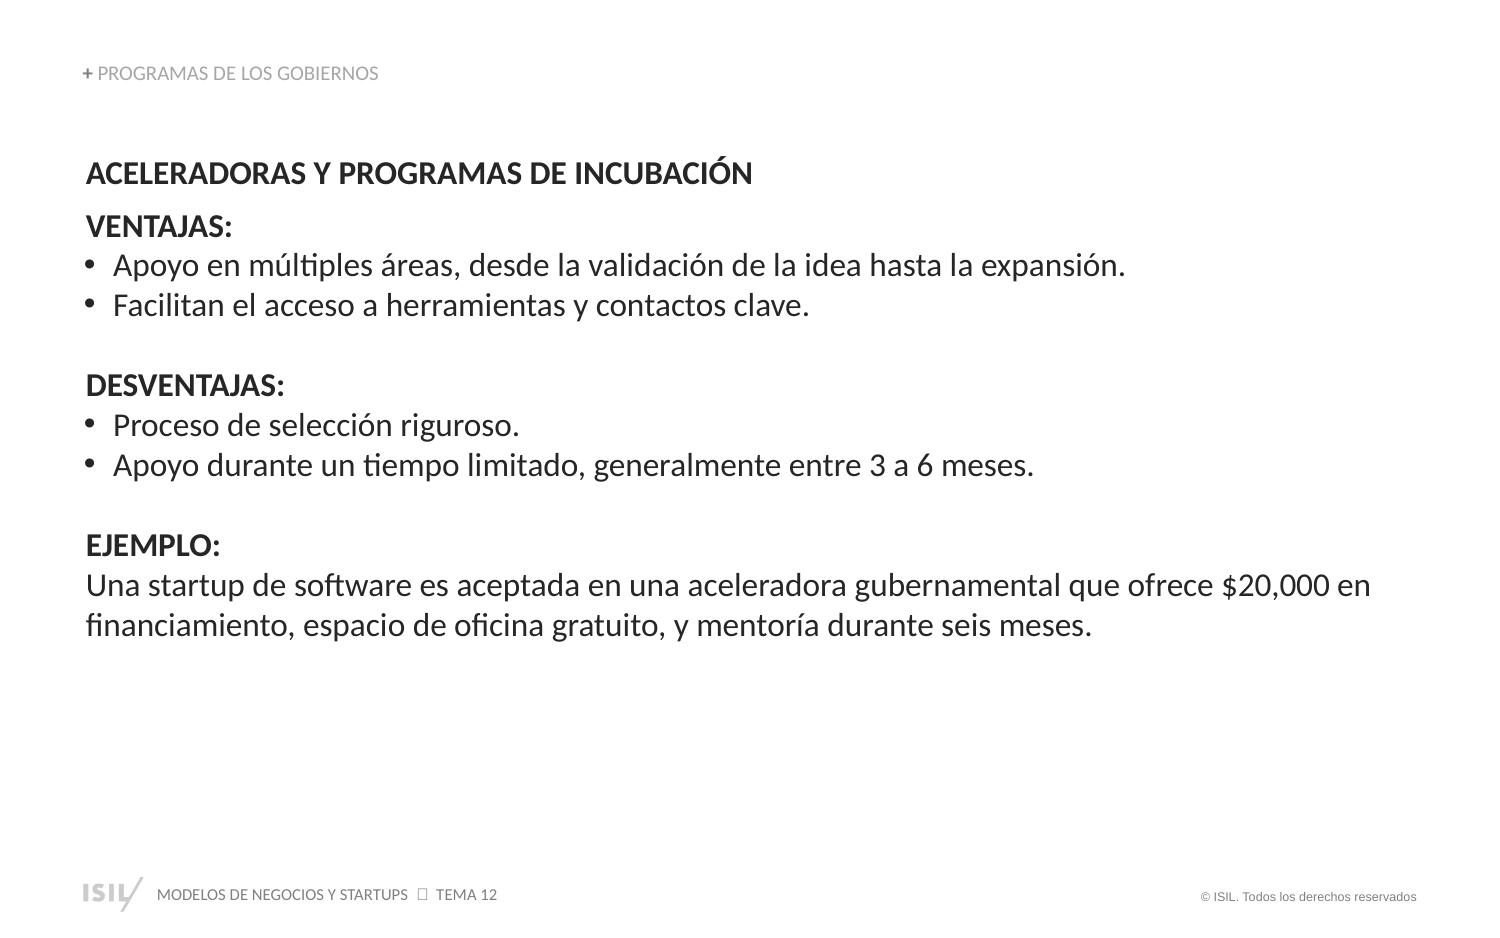

+ PROGRAMAS DE LOS GOBIERNOS
ACELERADORAS Y PROGRAMAS DE INCUBACIÓN
VENTAJAS:
Apoyo en múltiples áreas, desde la validación de la idea hasta la expansión.
Facilitan el acceso a herramientas y contactos clave.

DESVENTAJAS:
Proceso de selección riguroso.
Apoyo durante un tiempo limitado, generalmente entre 3 a 6 meses.

EJEMPLO:
Una startup de software es aceptada en una aceleradora gubernamental que ofrece $20,000 en financiamiento, espacio de oficina gratuito, y mentoría durante seis meses.